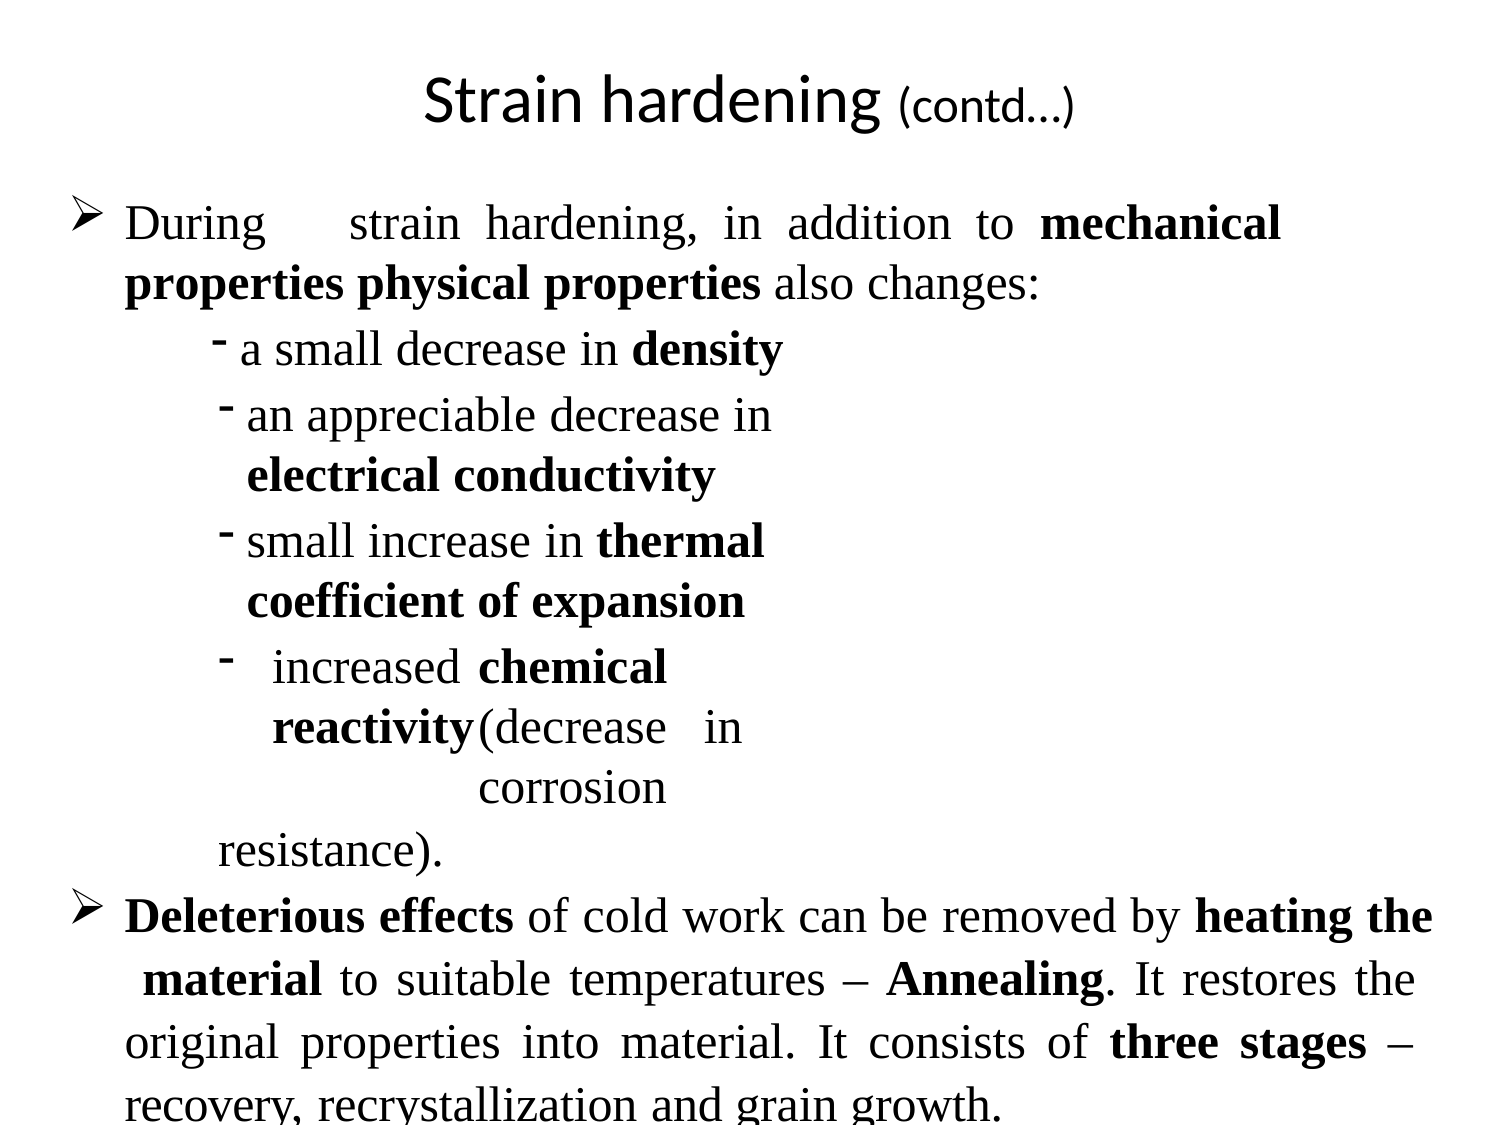

# Strain hardening (contd…)
During	strain	hardening,	in	addition	to	mechanical	properties physical properties also changes:
a small decrease in density
an appreciable decrease in electrical conductivity
small increase in thermal coefficient of expansion
increased	chemical	reactivity	(decrease	in	corrosion
resistance).
Deleterious effects of cold work can be removed by heating the  material to suitable temperatures – Annealing. It restores the  original properties into material. It consists of three stages –  recovery, recrystallization and grain growth.
In industry, alternate cycles of strain hardening and annealing are  used to deform most metals to a very great extent.